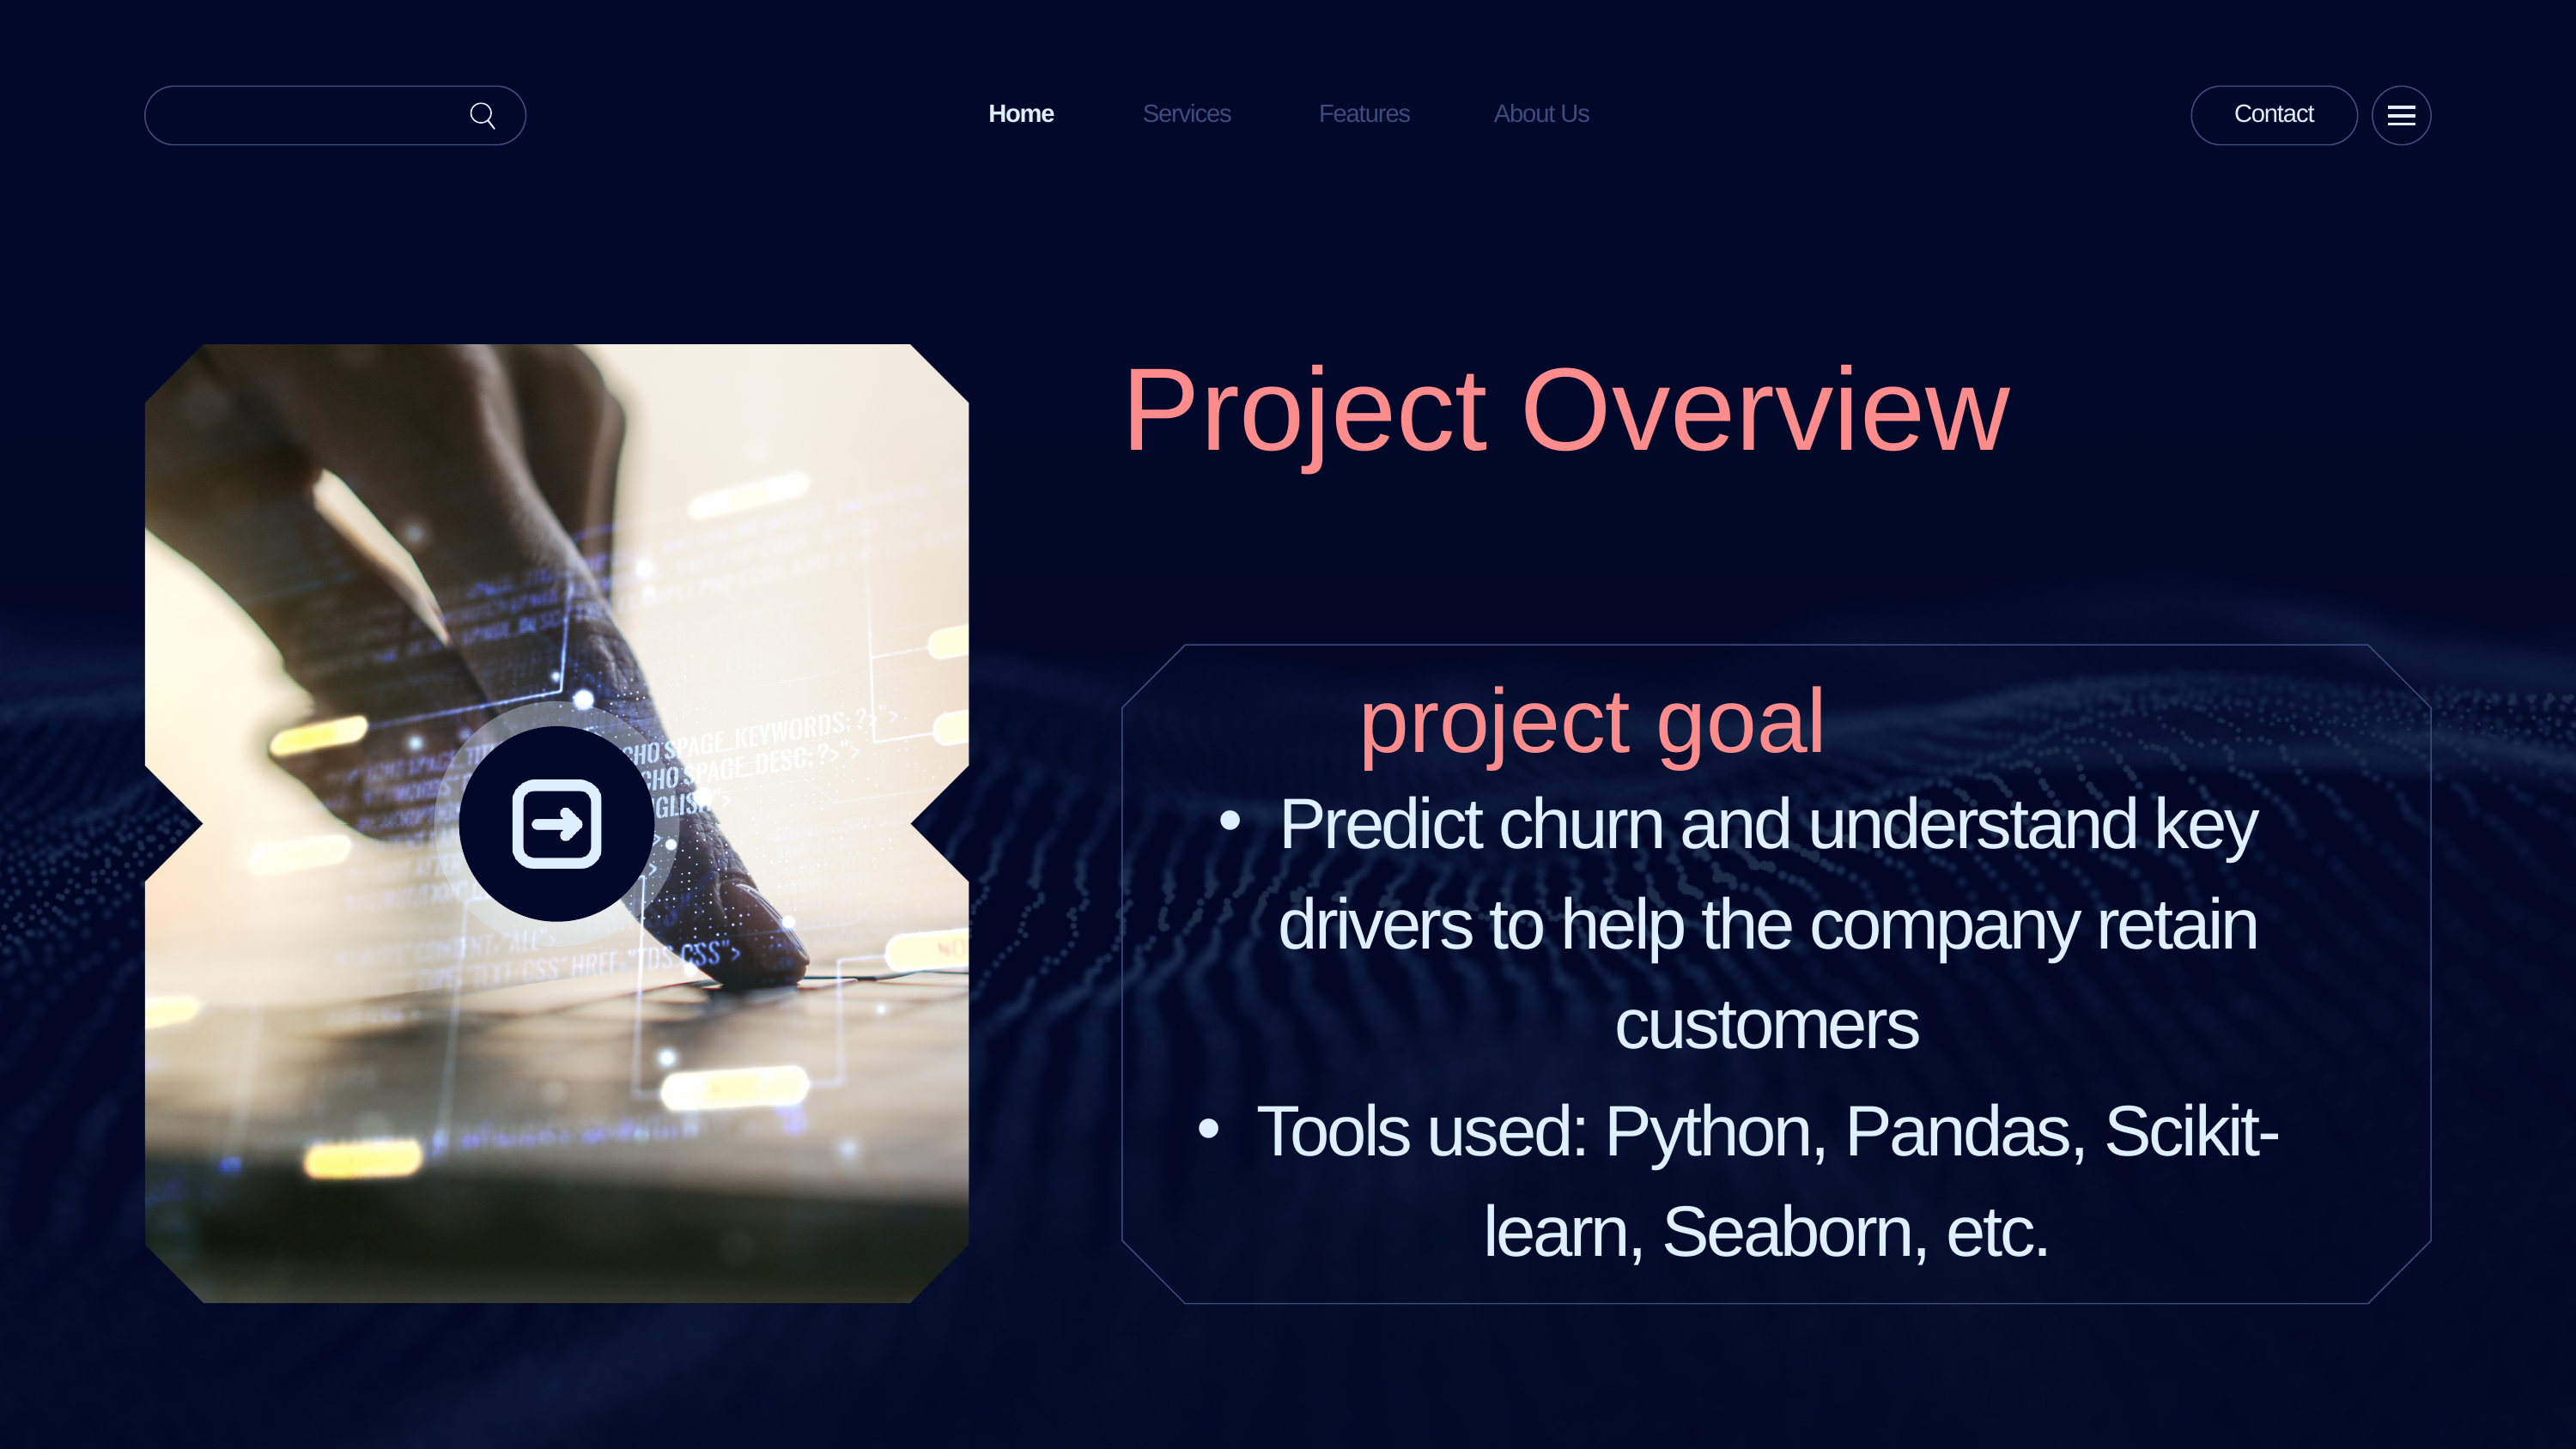

Home
Services
Features
About Us
Contact

Project Overview

 project goal

Predict churn and understand key drivers to help the company retain customers

Tools used: Python, Pandas, Scikit-learn, Seaborn, etc.